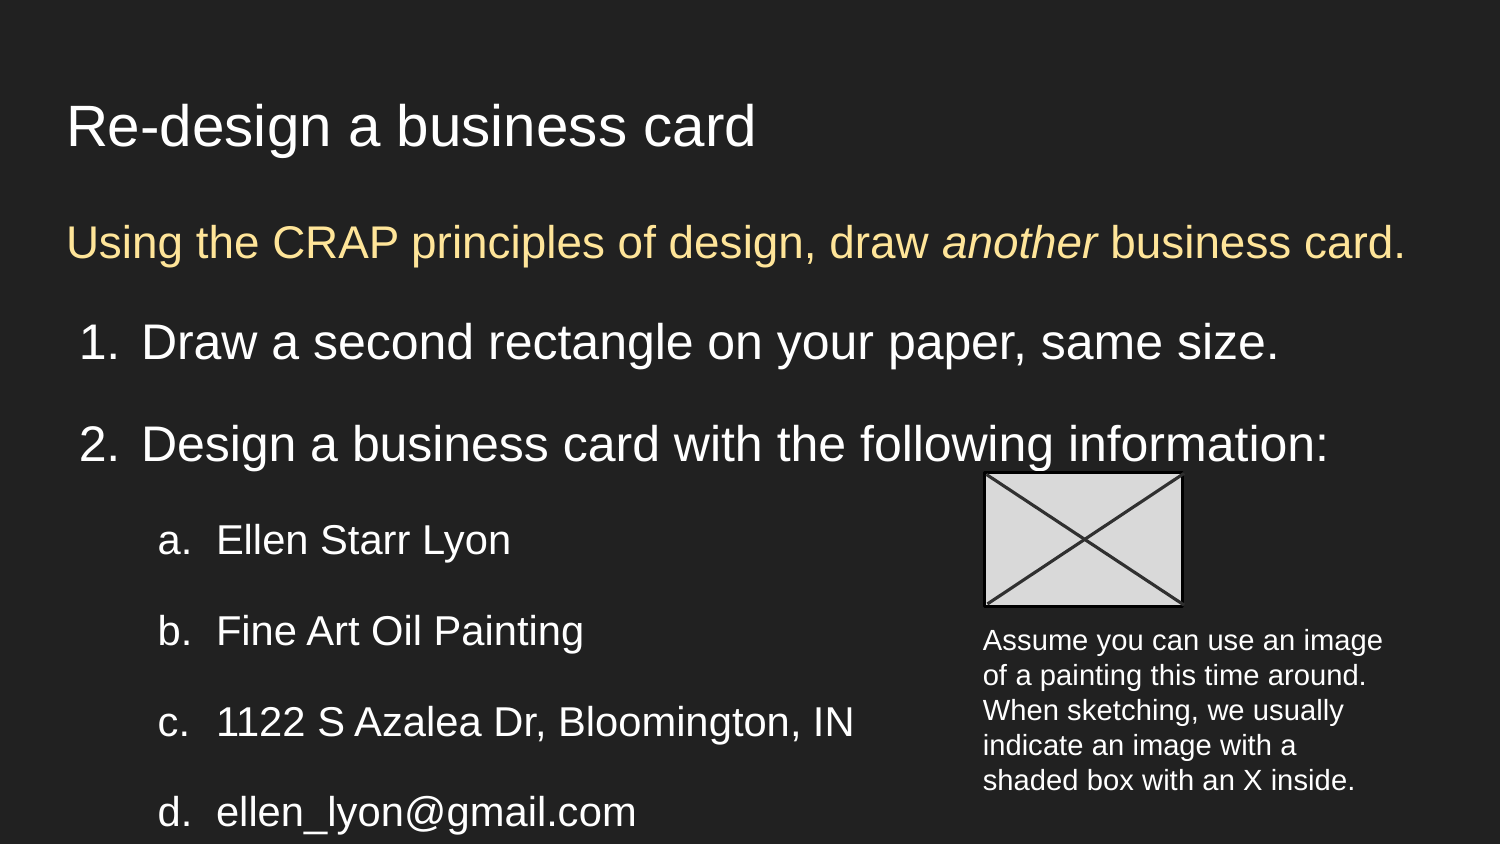

# Re-design a business card
Using the CRAP principles of design, draw another business card.
Draw a second rectangle on your paper, same size.
Design a business card with the following information:
Ellen Starr Lyon
Fine Art Oil Painting
1122 S Azalea Dr, Bloomington, IN
ellen_lyon@gmail.com
812-855-1212

Assume you can use an image of a painting this time around. When sketching, we usually indicate an image with a shaded box with an X inside.